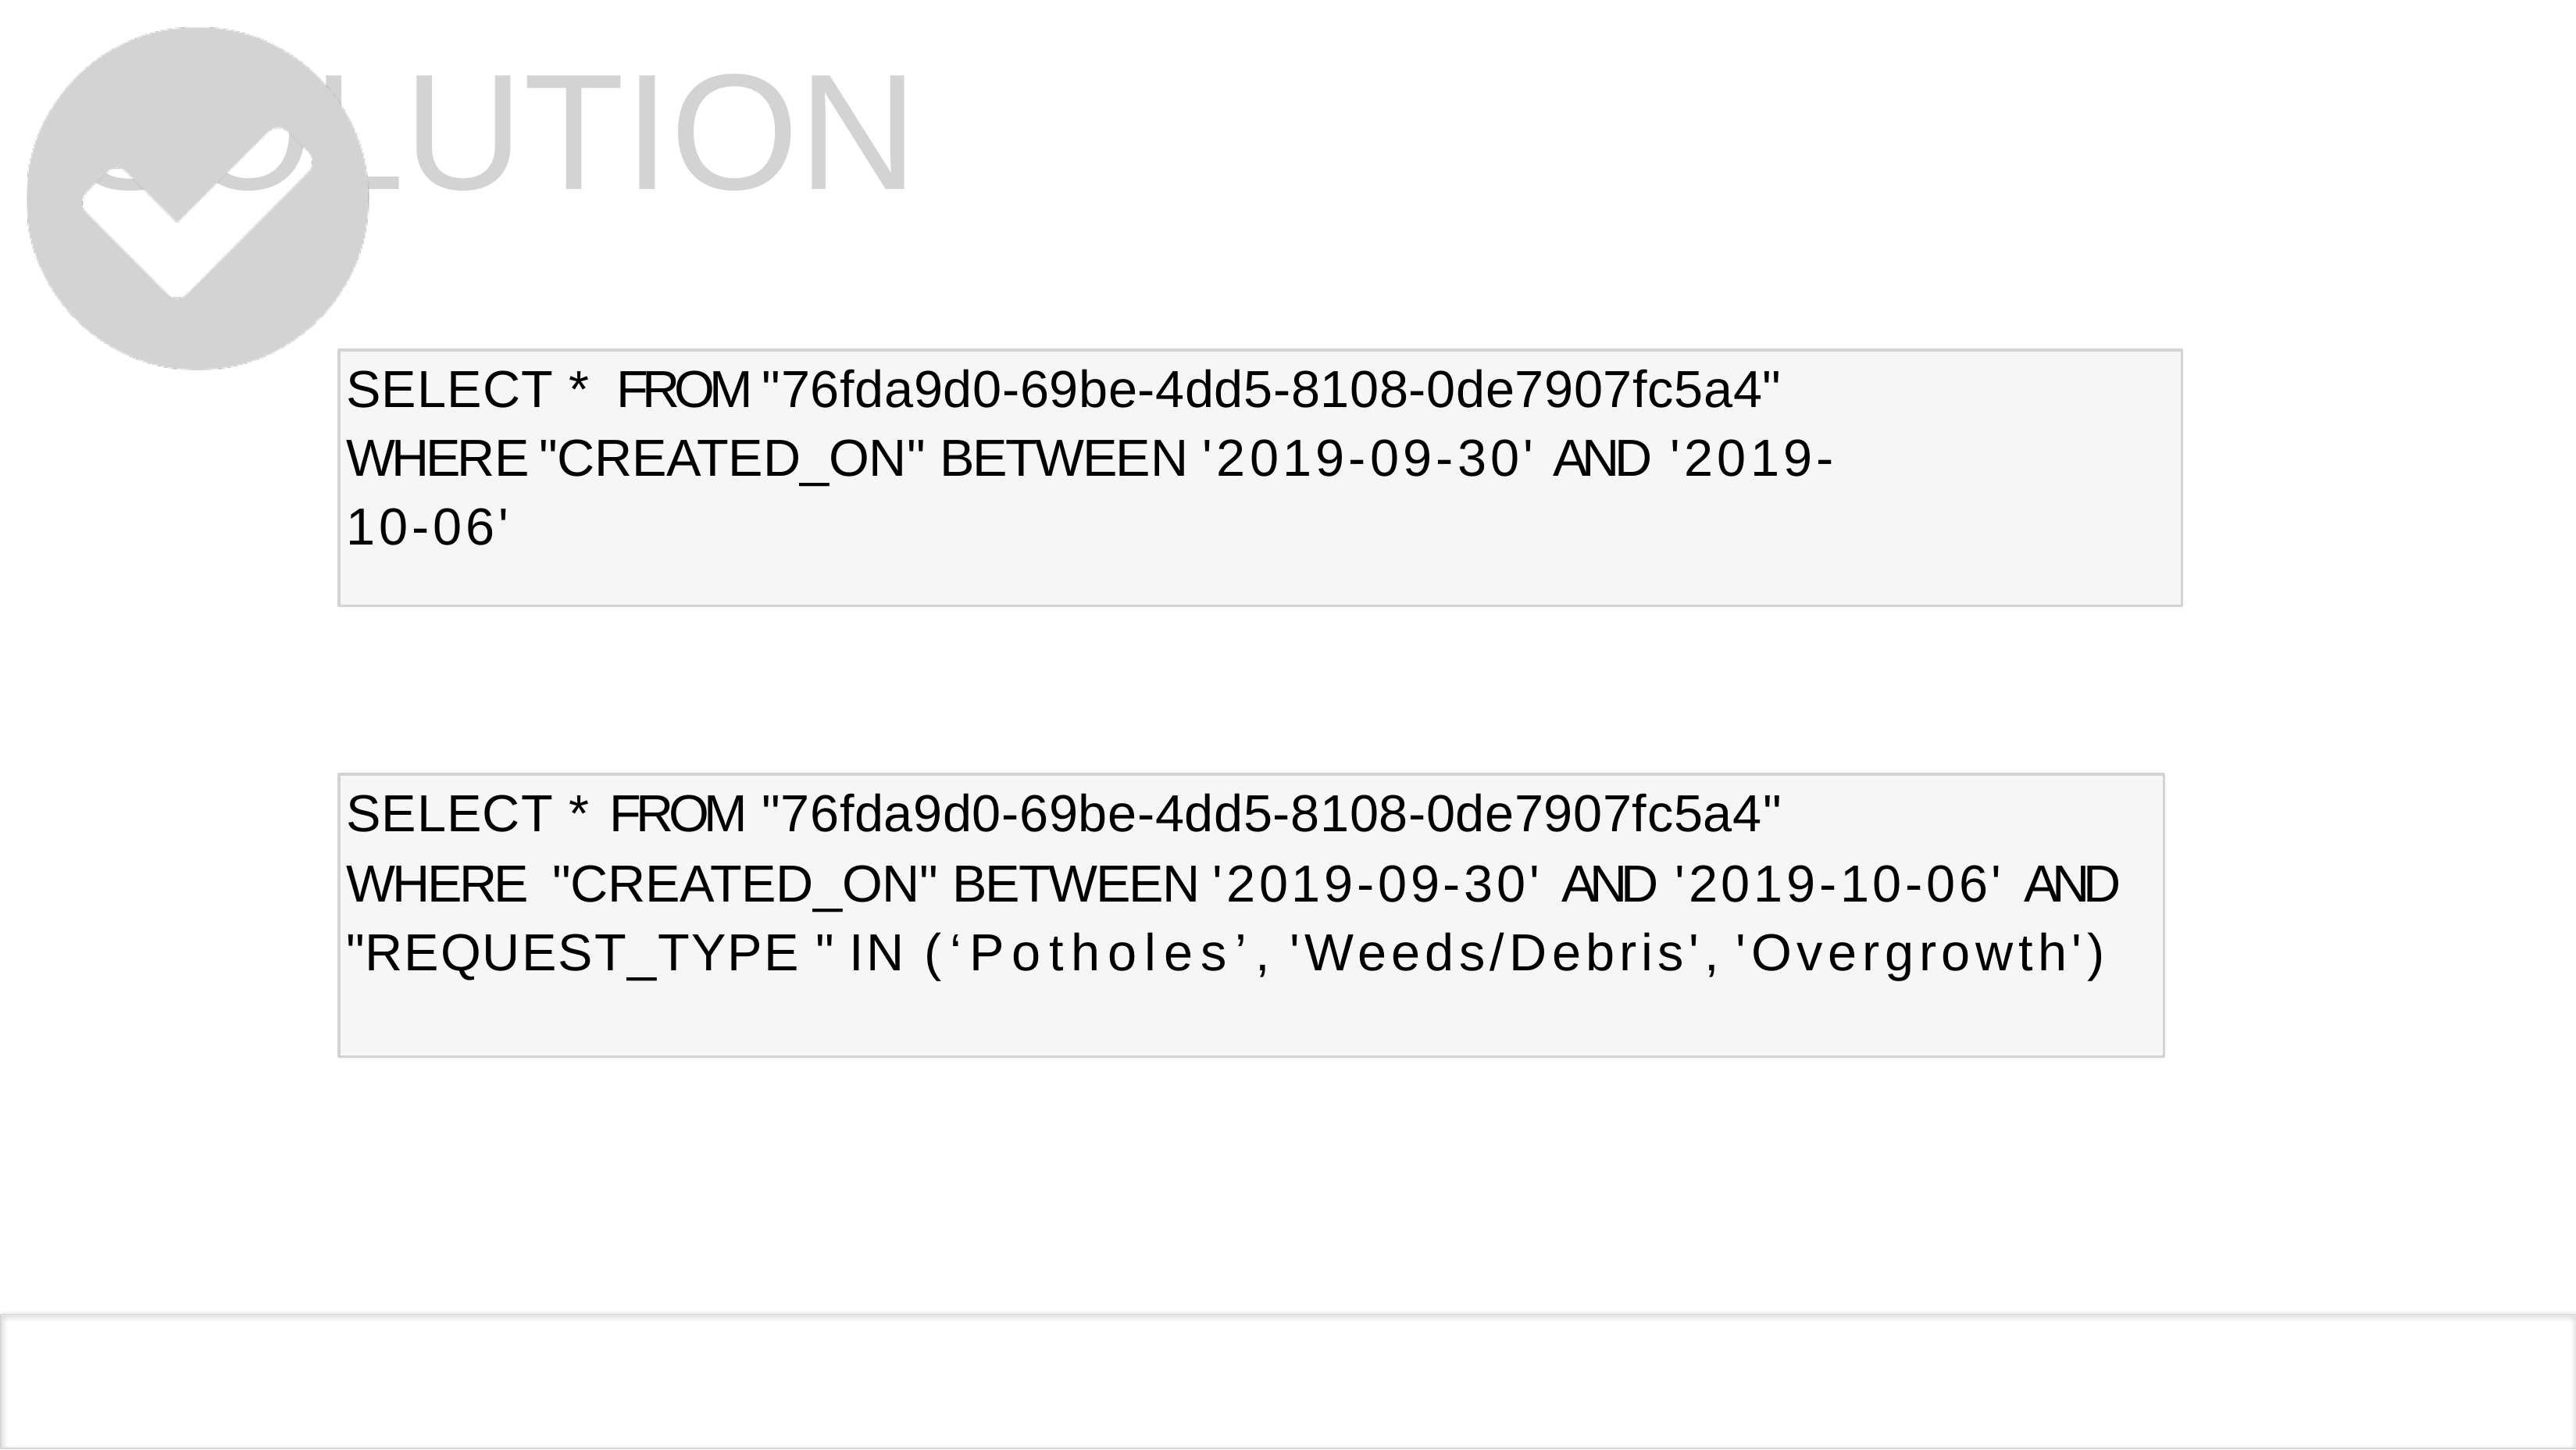

# SOLUTION

SELECT * FROM "76fda9d0-69be-4dd5-8108-0de7907fc5a4"
WHERE	"CREATED_ON" BETWEEN '2019-09-30' AND  '2019-10-06'

SELECT * FROM "76fda9d0-69be-4dd5-8108-0de7907fc5a4"
WHERE  "CREATED_ON" BETWEEN '2019-09-30' AND  '2019-10-06' AND  "REQUEST_TYPE " IN (‘Potholes’, 'Weeds/Debris', 'Overgrowth')